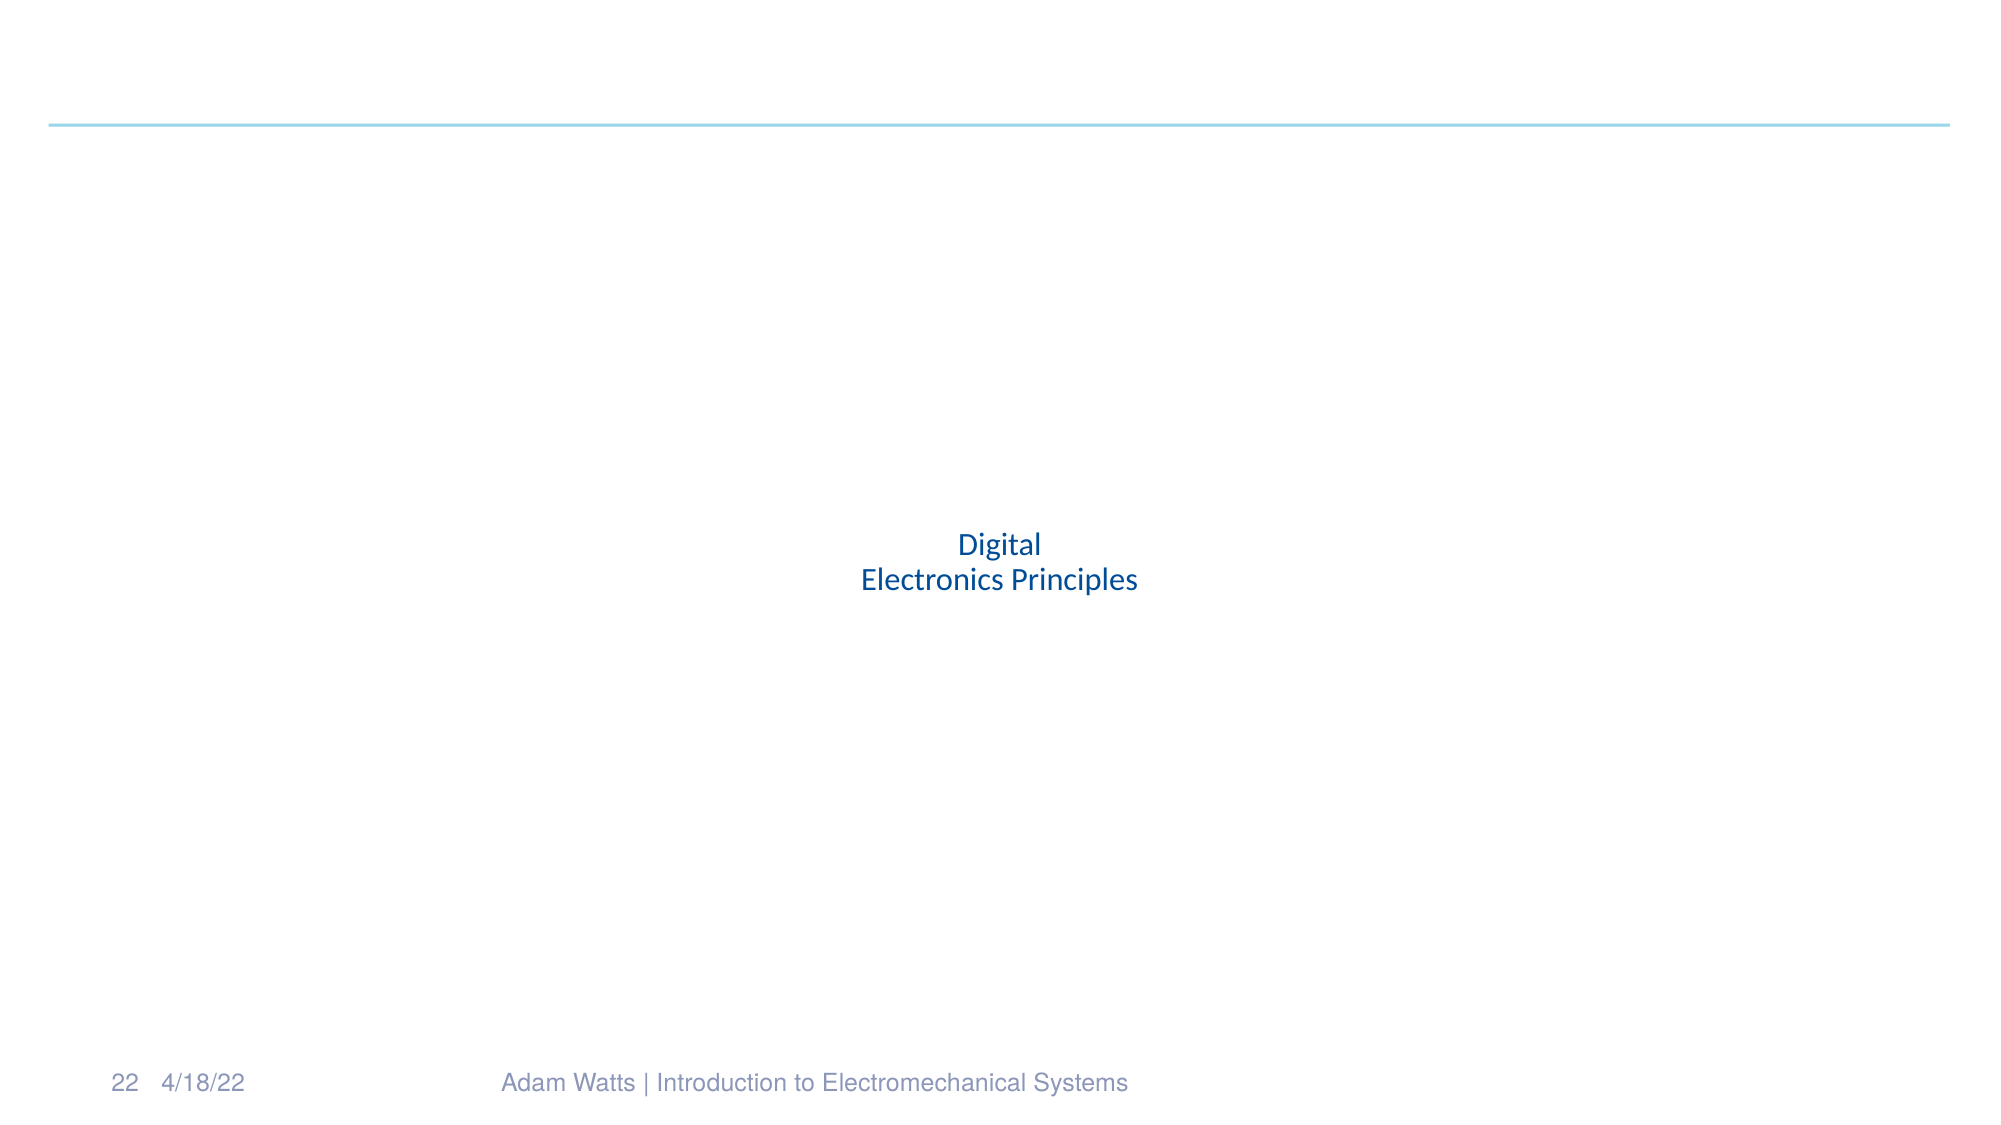

# Digital Electronics Principles
4/18/22
22
Adam Watts | Introduction to Electromechanical Systems